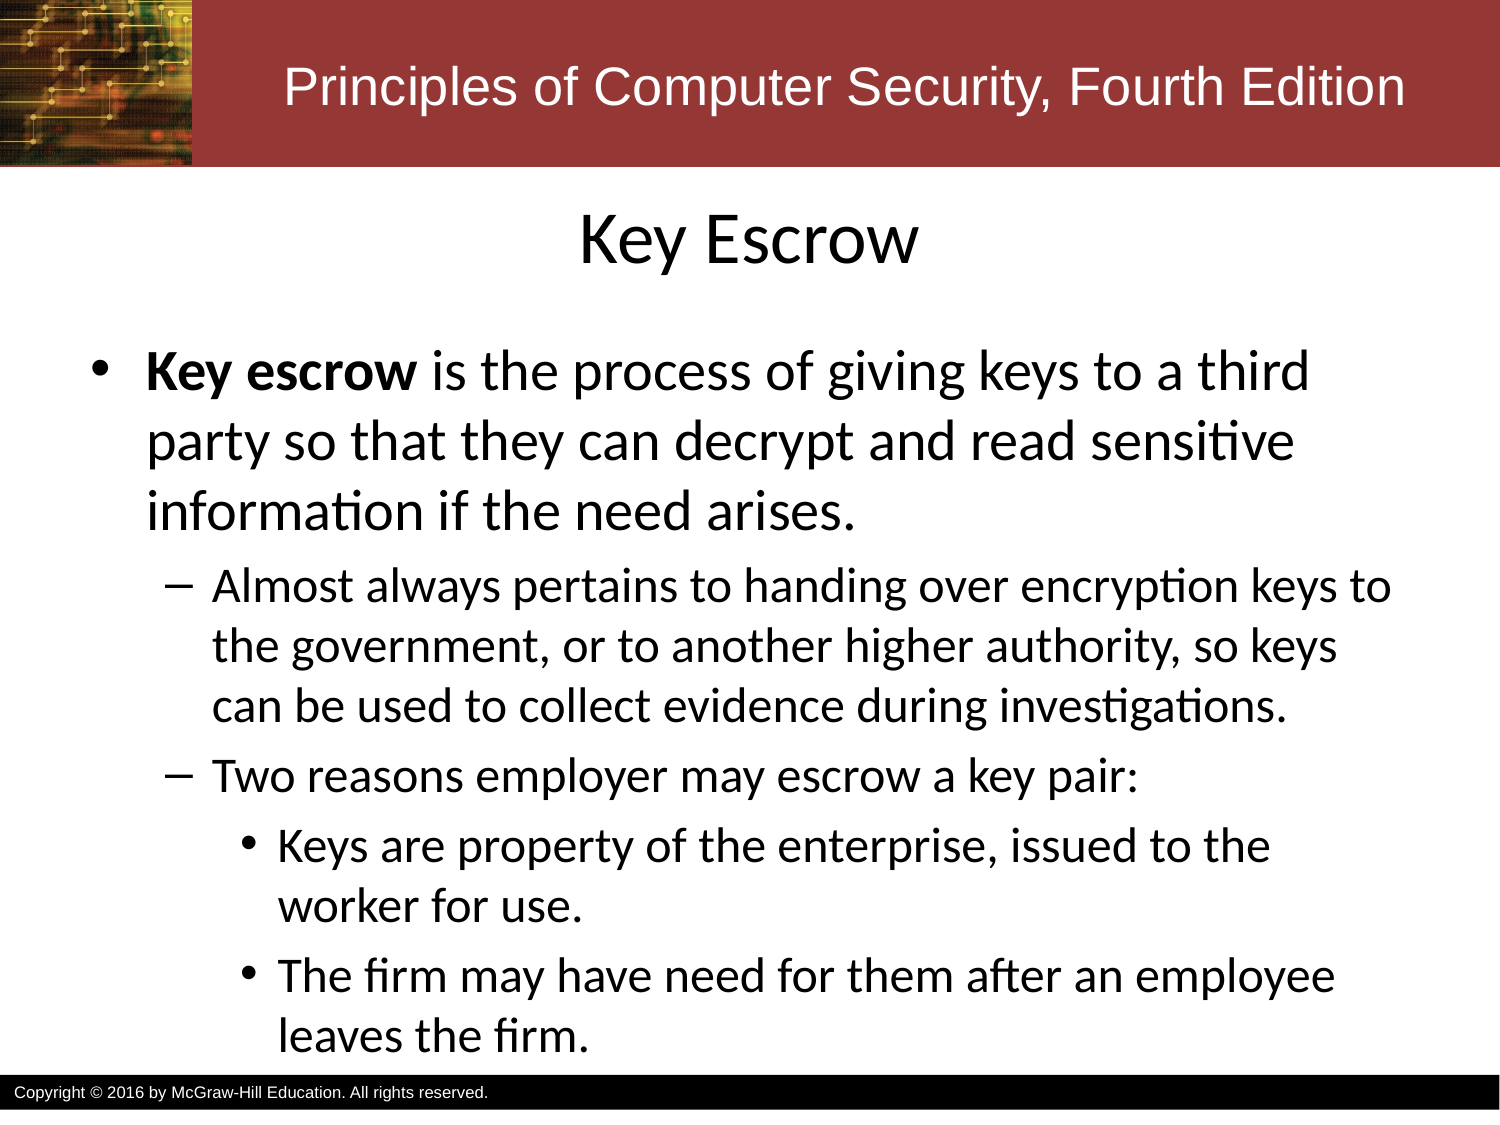

# Key Escrow
Key escrow is the process of giving keys to a third party so that they can decrypt and read sensitive information if the need arises.
Almost always pertains to handing over encryption keys to the government, or to another higher authority, so keys can be used to collect evidence during investigations.
Two reasons employer may escrow a key pair:
Keys are property of the enterprise, issued to the worker for use.
The firm may have need for them after an employee leaves the firm.